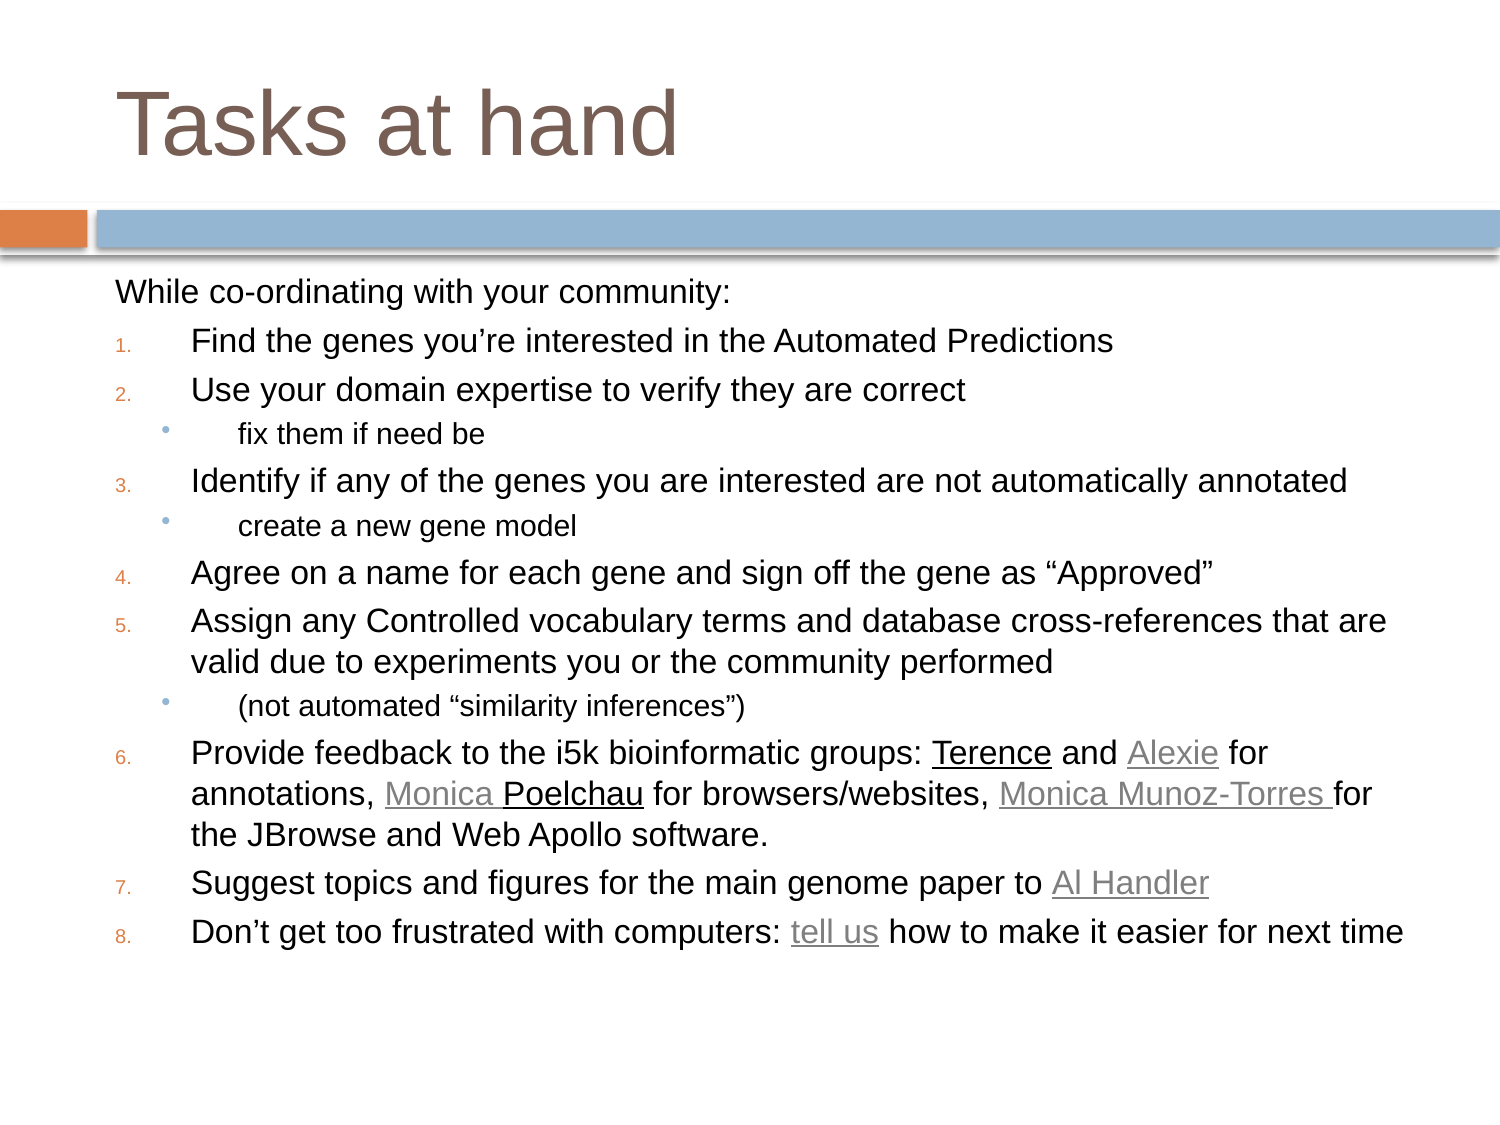

# Tasks at hand
While co-ordinating with your community:
Find the genes you’re interested in the Automated Predictions
Use your domain expertise to verify they are correct
fix them if need be
Identify if any of the genes you are interested are not automatically annotated
create a new gene model
Agree on a name for each gene and sign off the gene as “Approved”
Assign any Controlled vocabulary terms and database cross-references that are valid due to experiments you or the community performed
(not automated “similarity inferences”)
Provide feedback to the i5k bioinformatic groups: Terence and Alexie for annotations, Monica Poelchau for browsers/websites, Monica Munoz-Torres for the JBrowse and Web Apollo software.
Suggest topics and figures for the main genome paper to Al Handler
Don’t get too frustrated with computers: tell us how to make it easier for next time